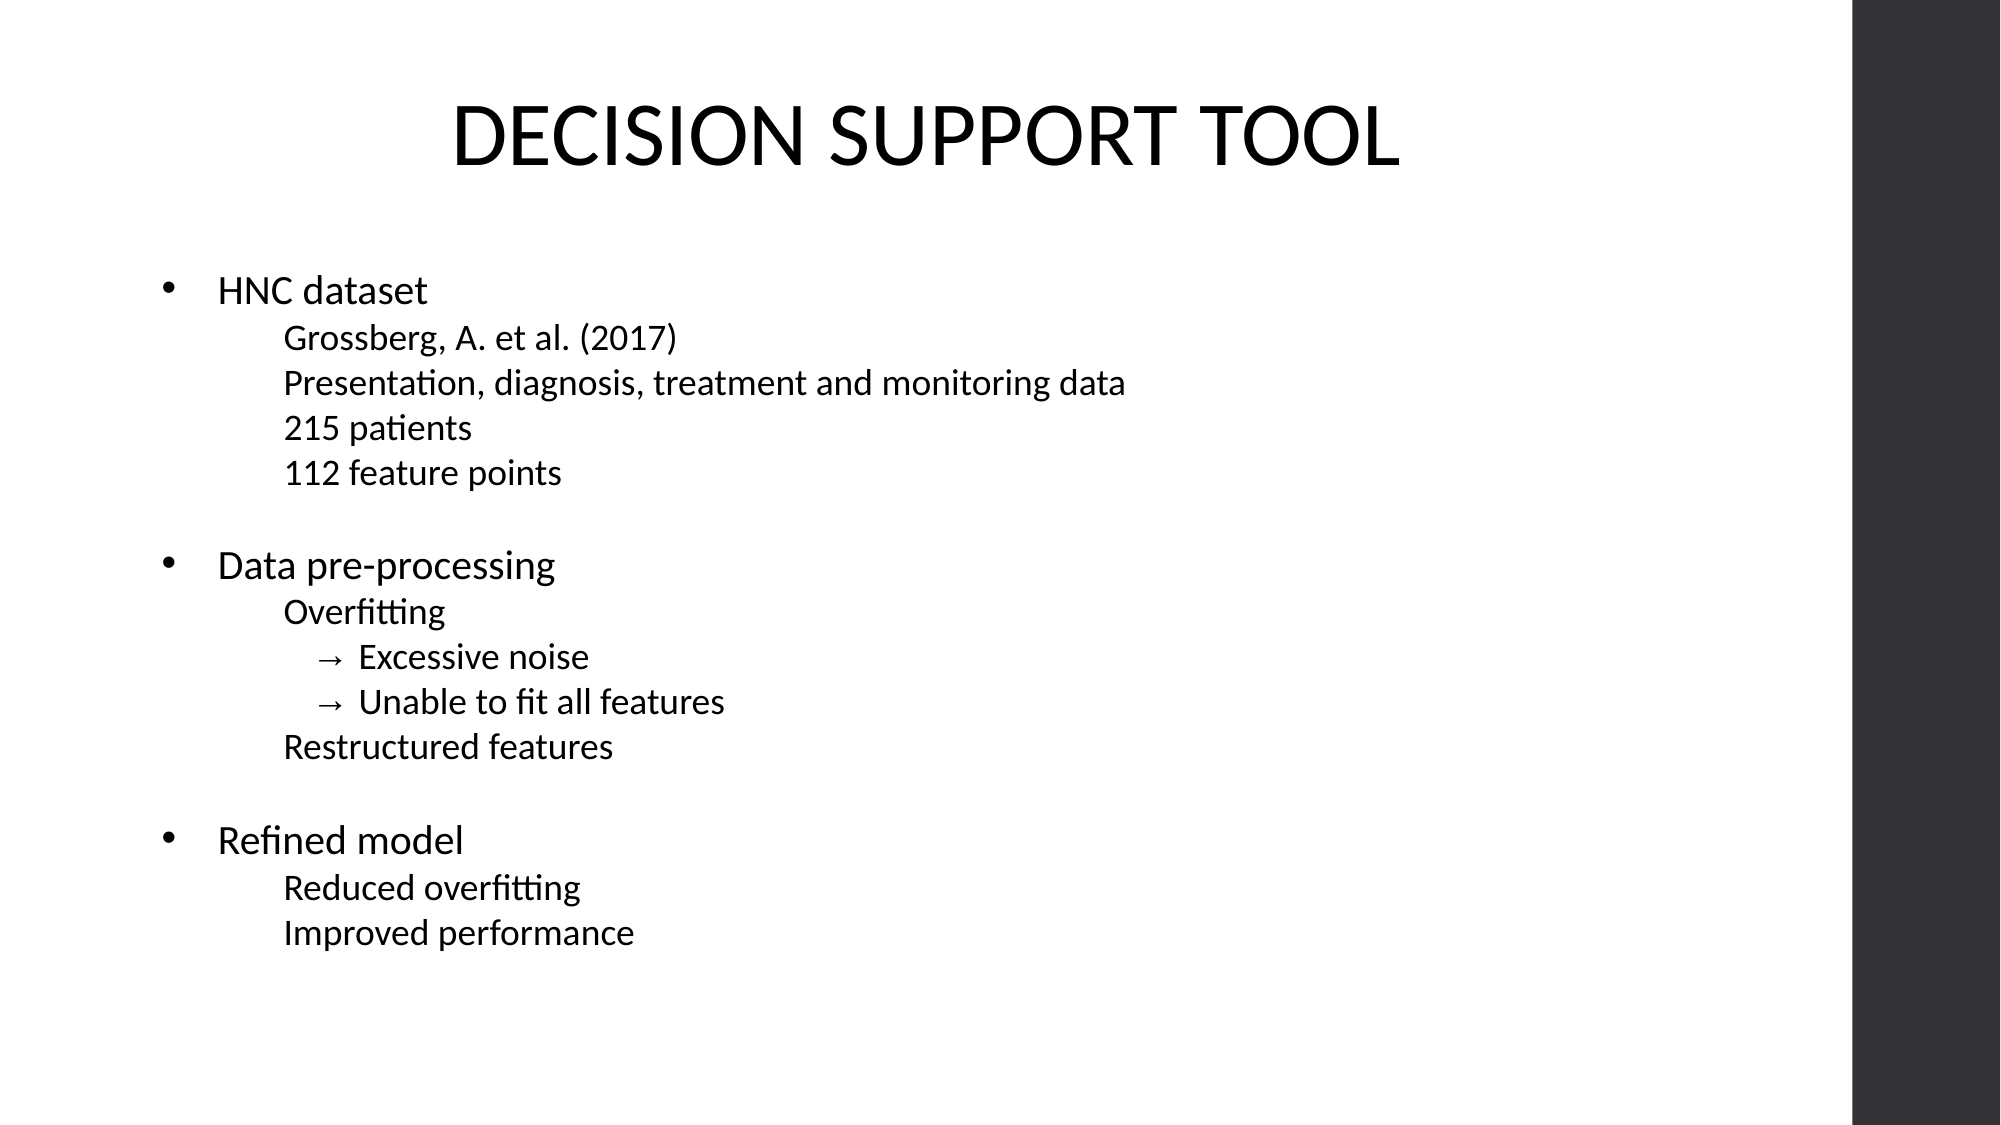

DECISION SUPPORT TOOL
HNC dataset
Grossberg, A. et al. (2017)
Presentation, diagnosis, treatment and monitoring data
215 patients
112 feature points

Data pre-processing
Overfitting
Excessive noise
Unable to fit all features
Restructured features

Refined model
Reduced overfitting
Improved performance